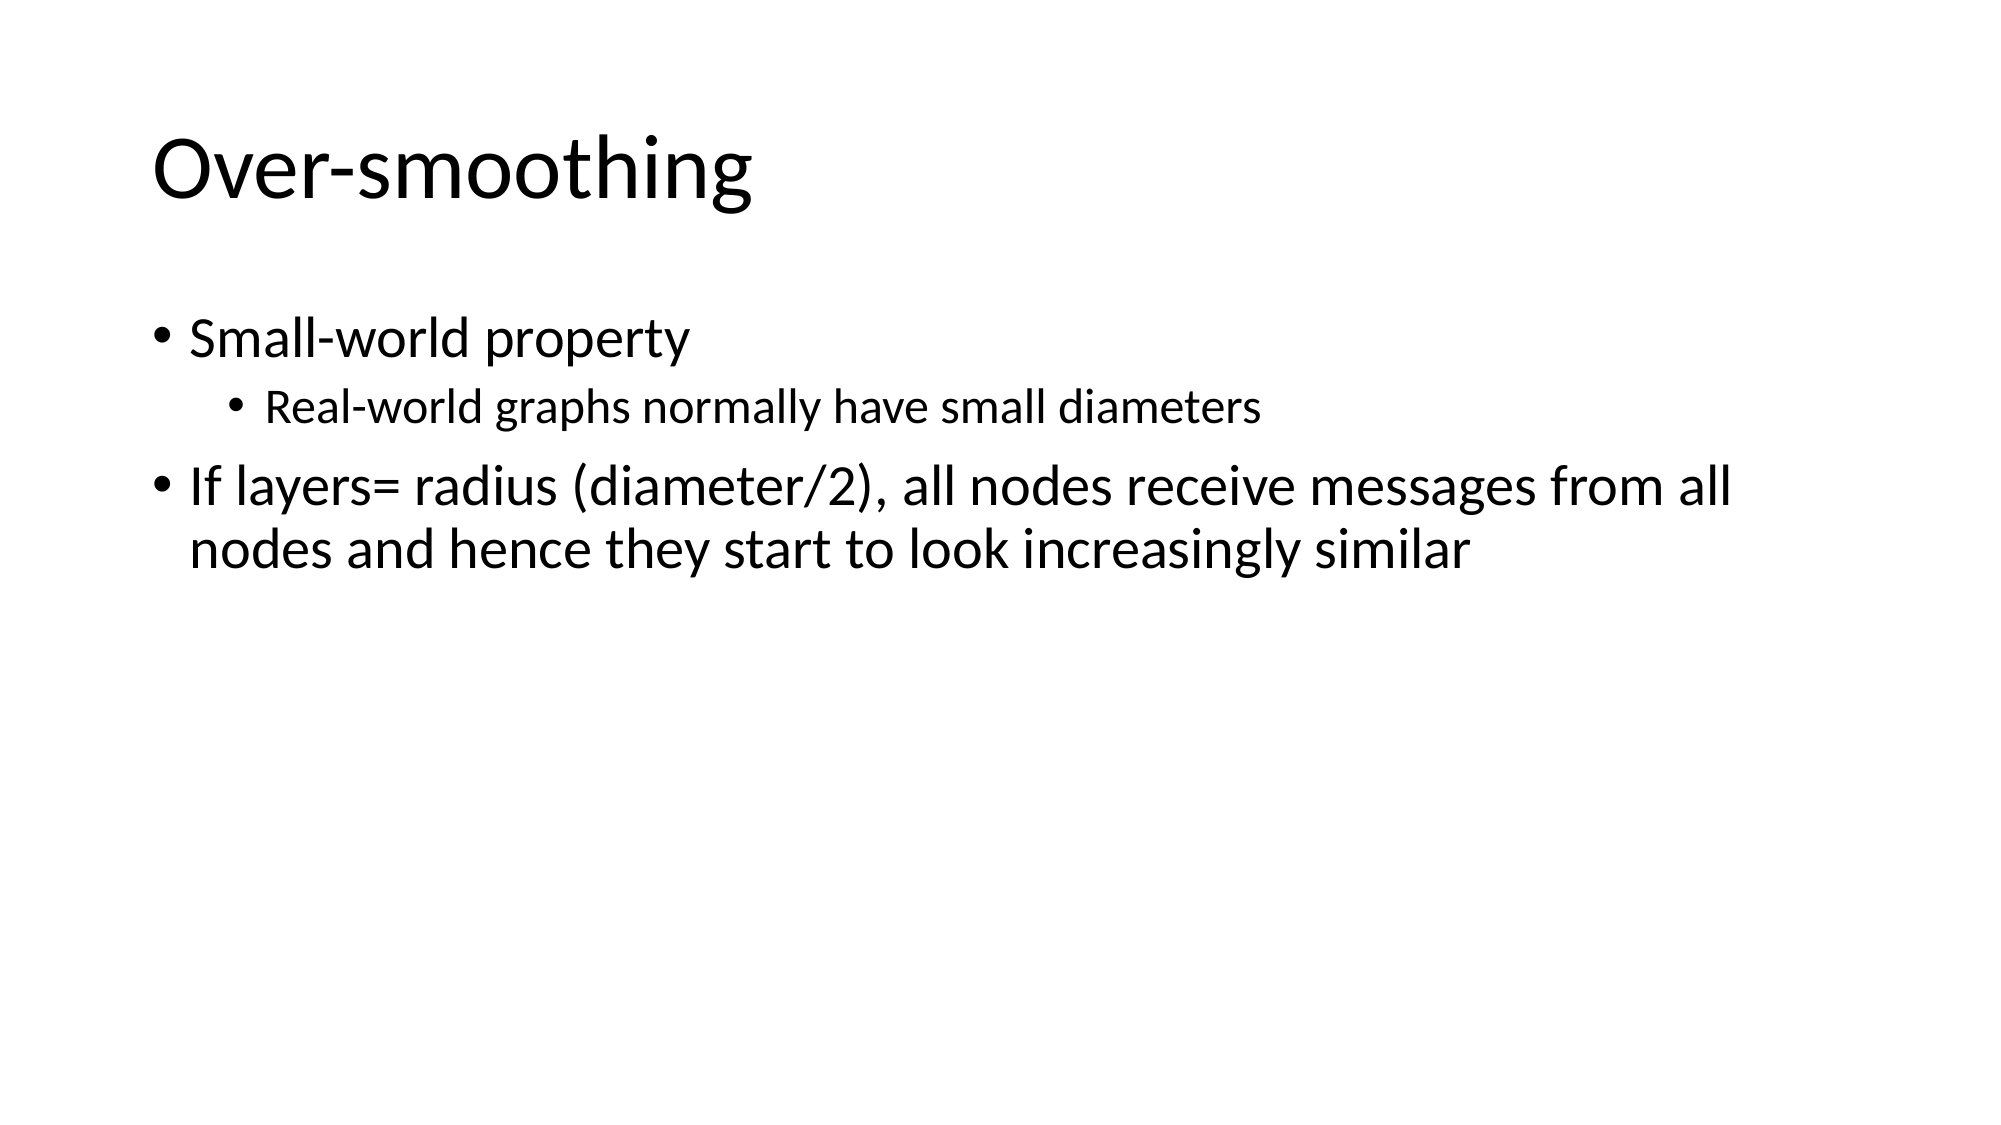

# Over-smoothing
Small-world property
Real-world graphs normally have small diameters
If layers= radius (diameter/2), all nodes receive messages from all nodes and hence they start to look increasingly similar